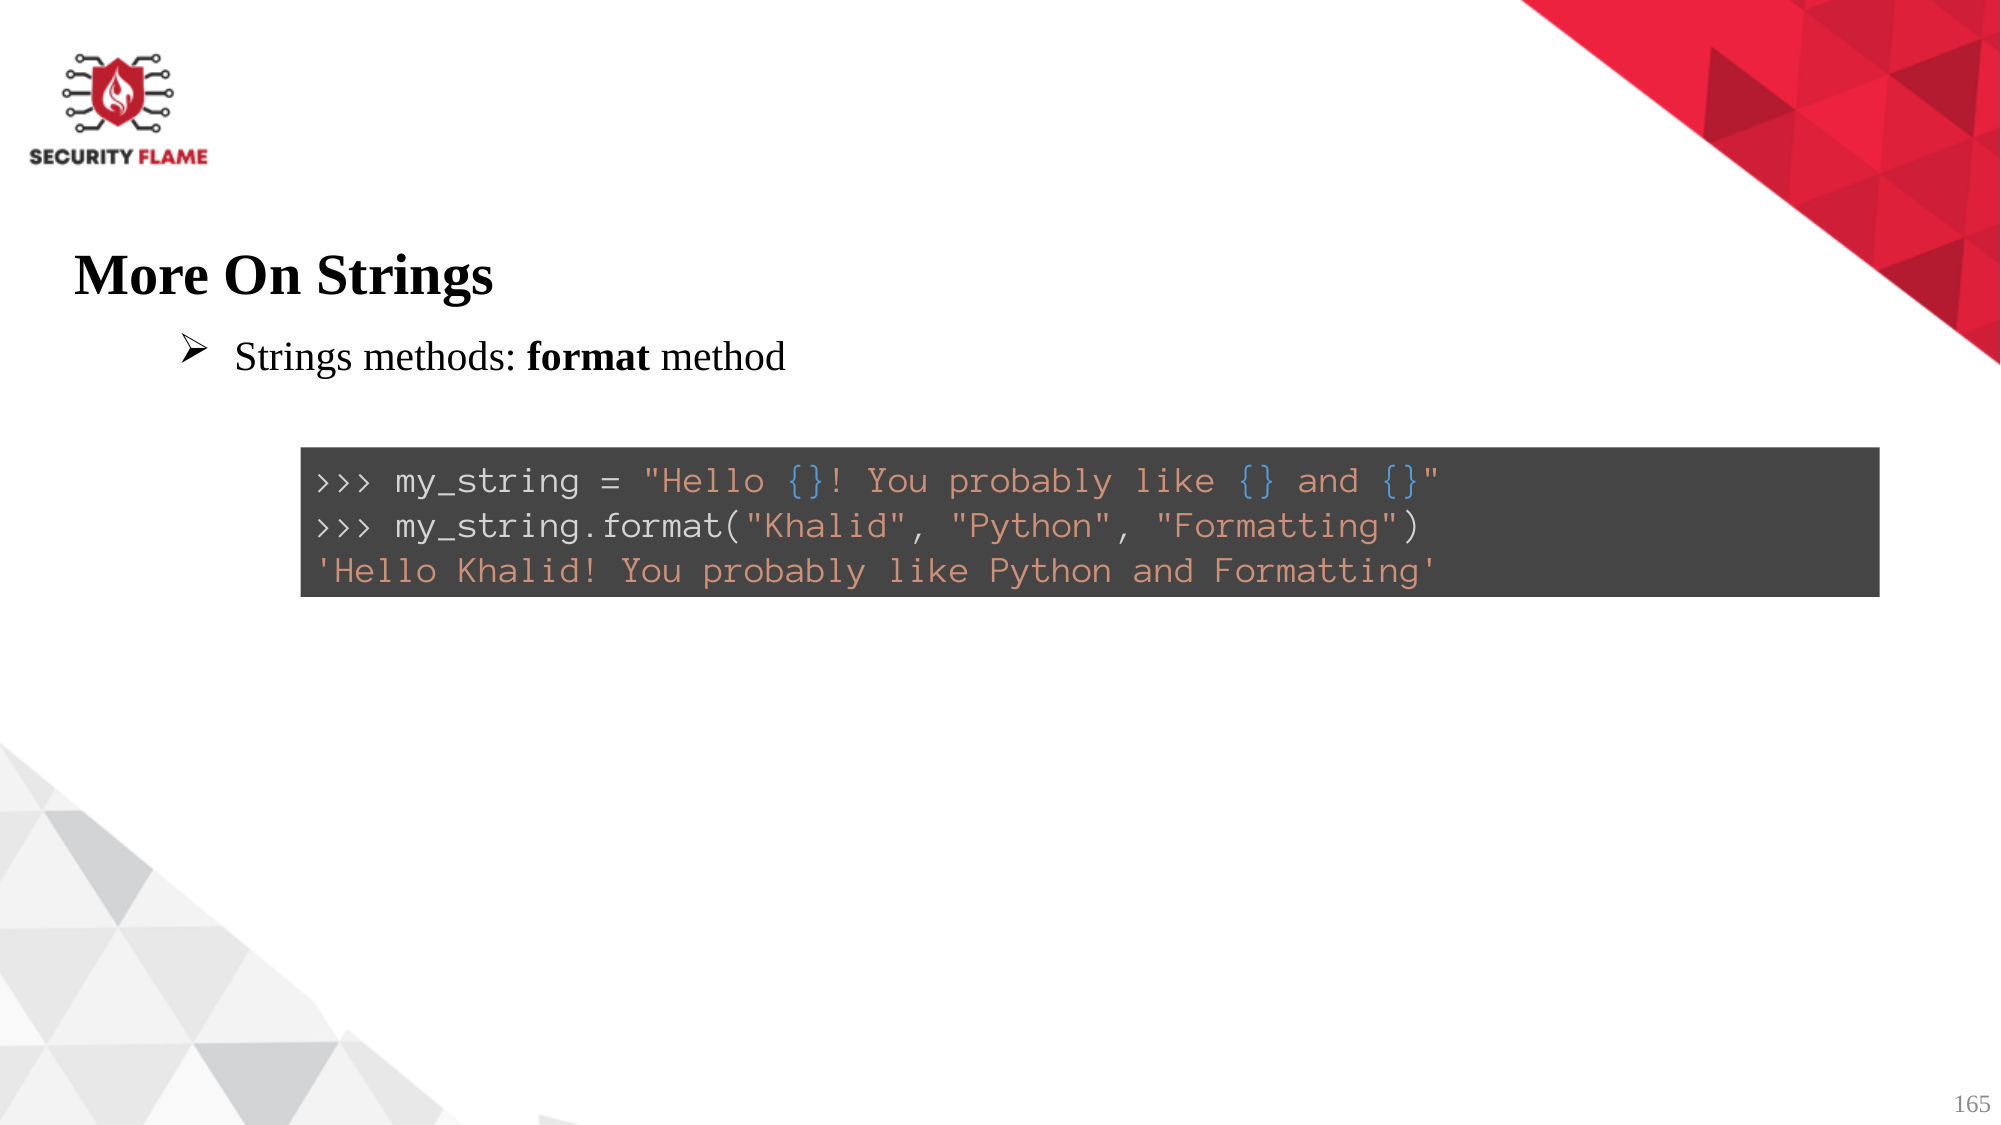

More On Strings
Strings methods: format method
>>> my_string = "Hello {}! You probably like {} and {}"
>>> my_string.format("Khalid", "Python", "Formatting")
'Hello Khalid! You probably like Python and Formatting'
165